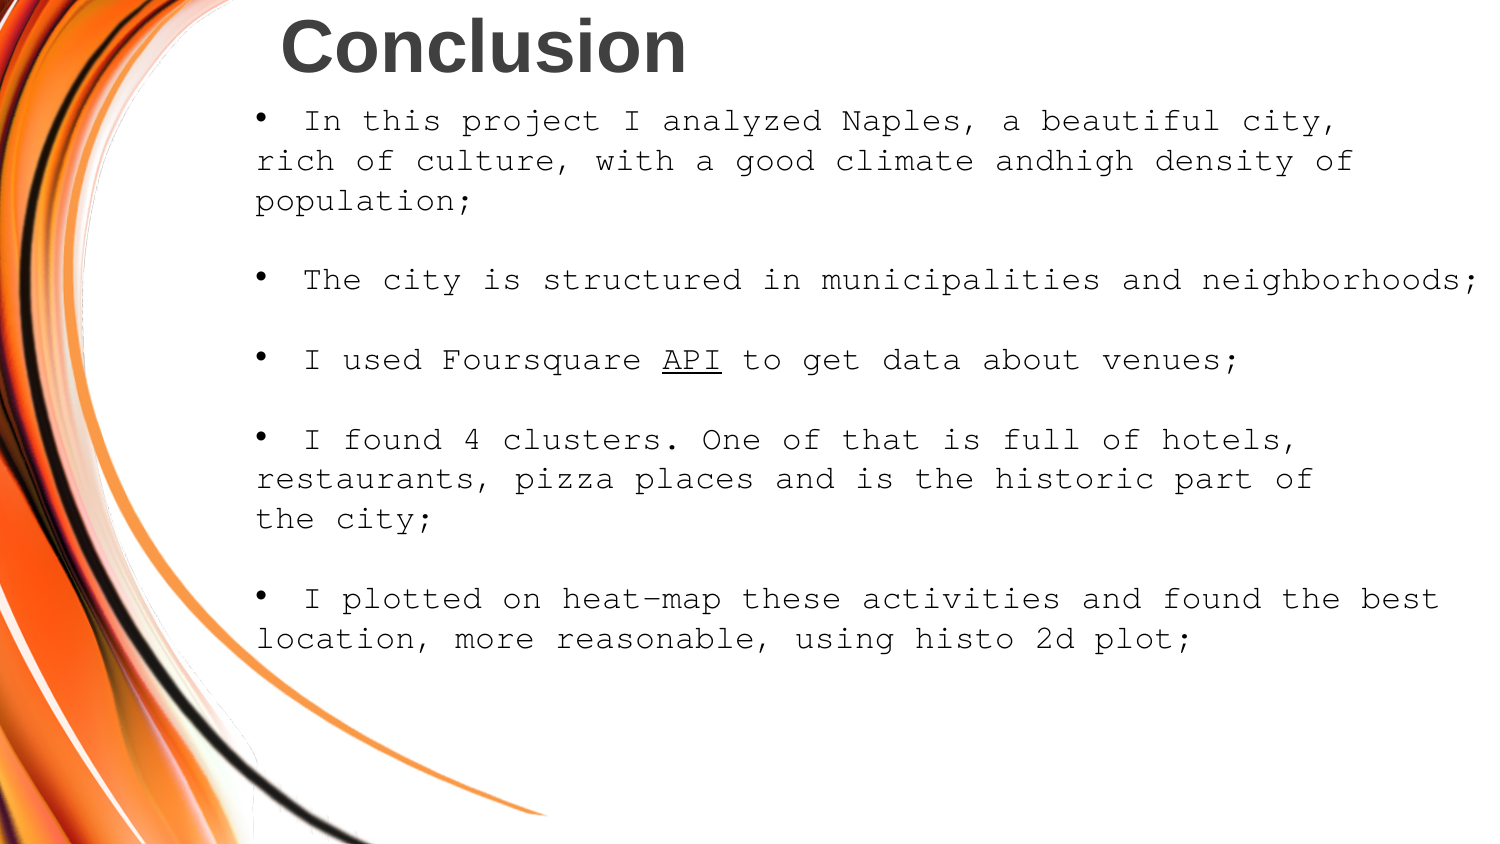

# Conclusion
In this project I analyzed Naples, a beautiful city,
rich of culture, with a good climate andhigh density of
population;

The city is structured in municipalities and neighborhoods;

I used Foursquare API to get data about venues;

I found 4 clusters. One of that is full of hotels,
restaurants, pizza places and is the historic part of
the city;

I plotted on heat-map these activities and found the best
location, more reasonable, using histo 2d plot;